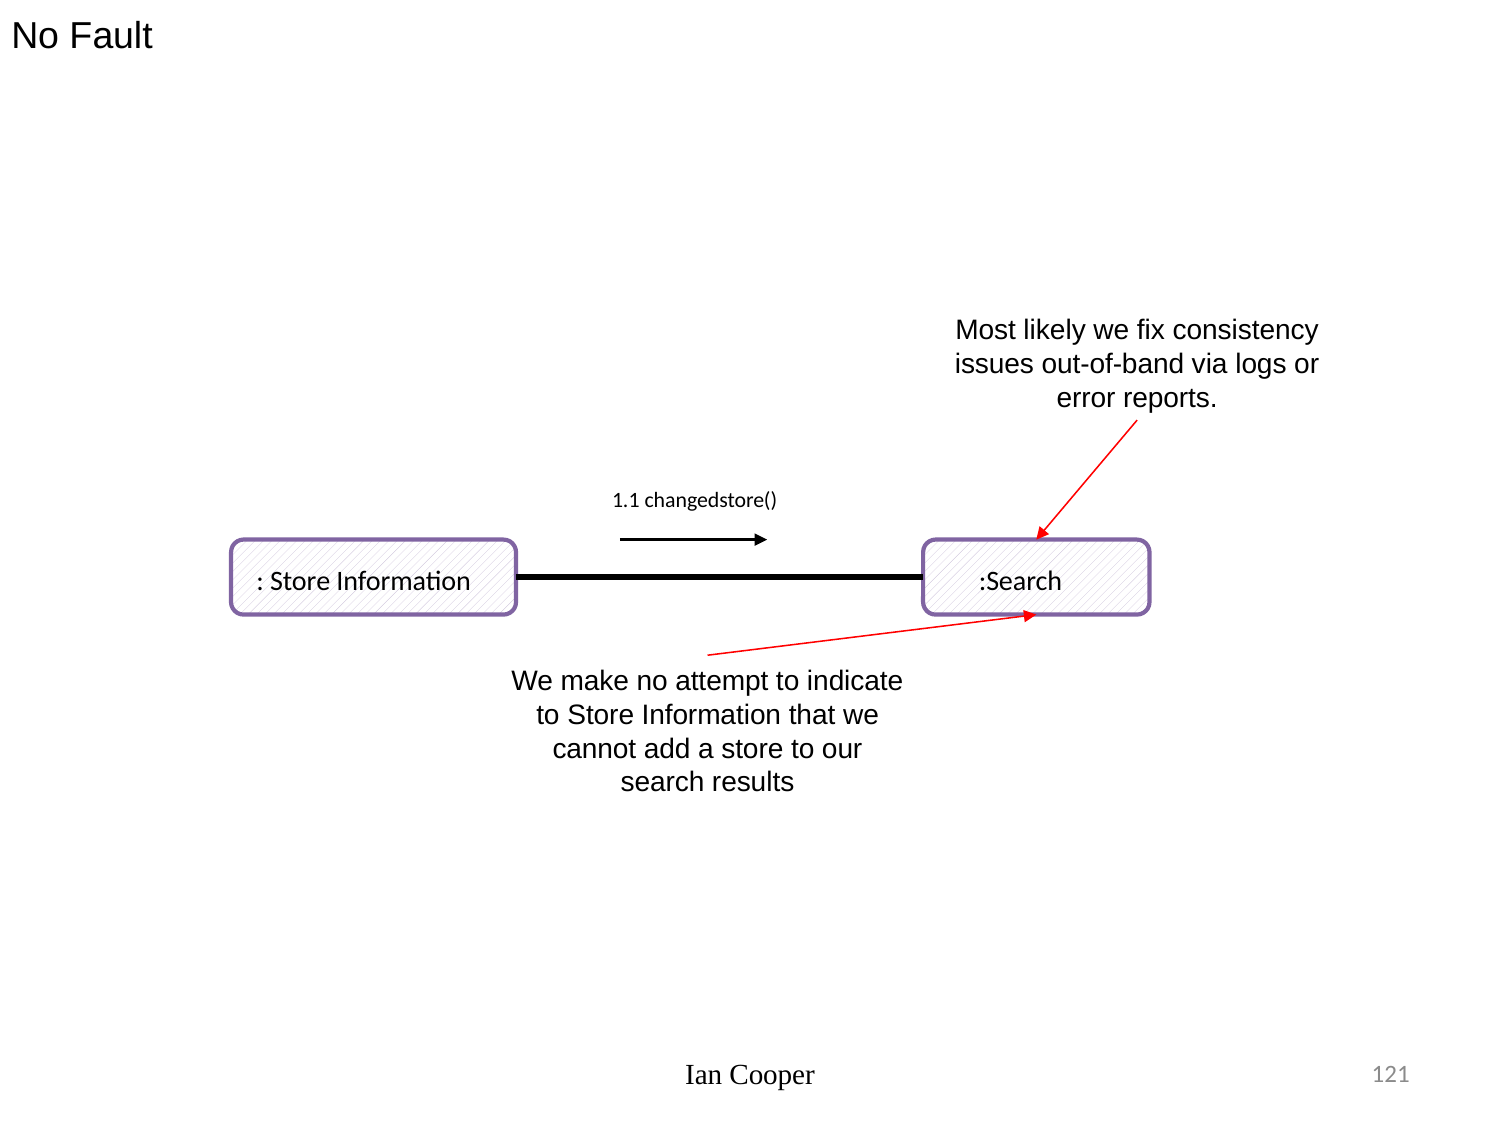

No Fault
Most likely we fix consistency issues out-of-band via logs or error reports.
1.1 changedstore()

:Search
: Store Information
We make no attempt to indicate to Store Information that we cannot add a store to our search results
Ian Cooper
121